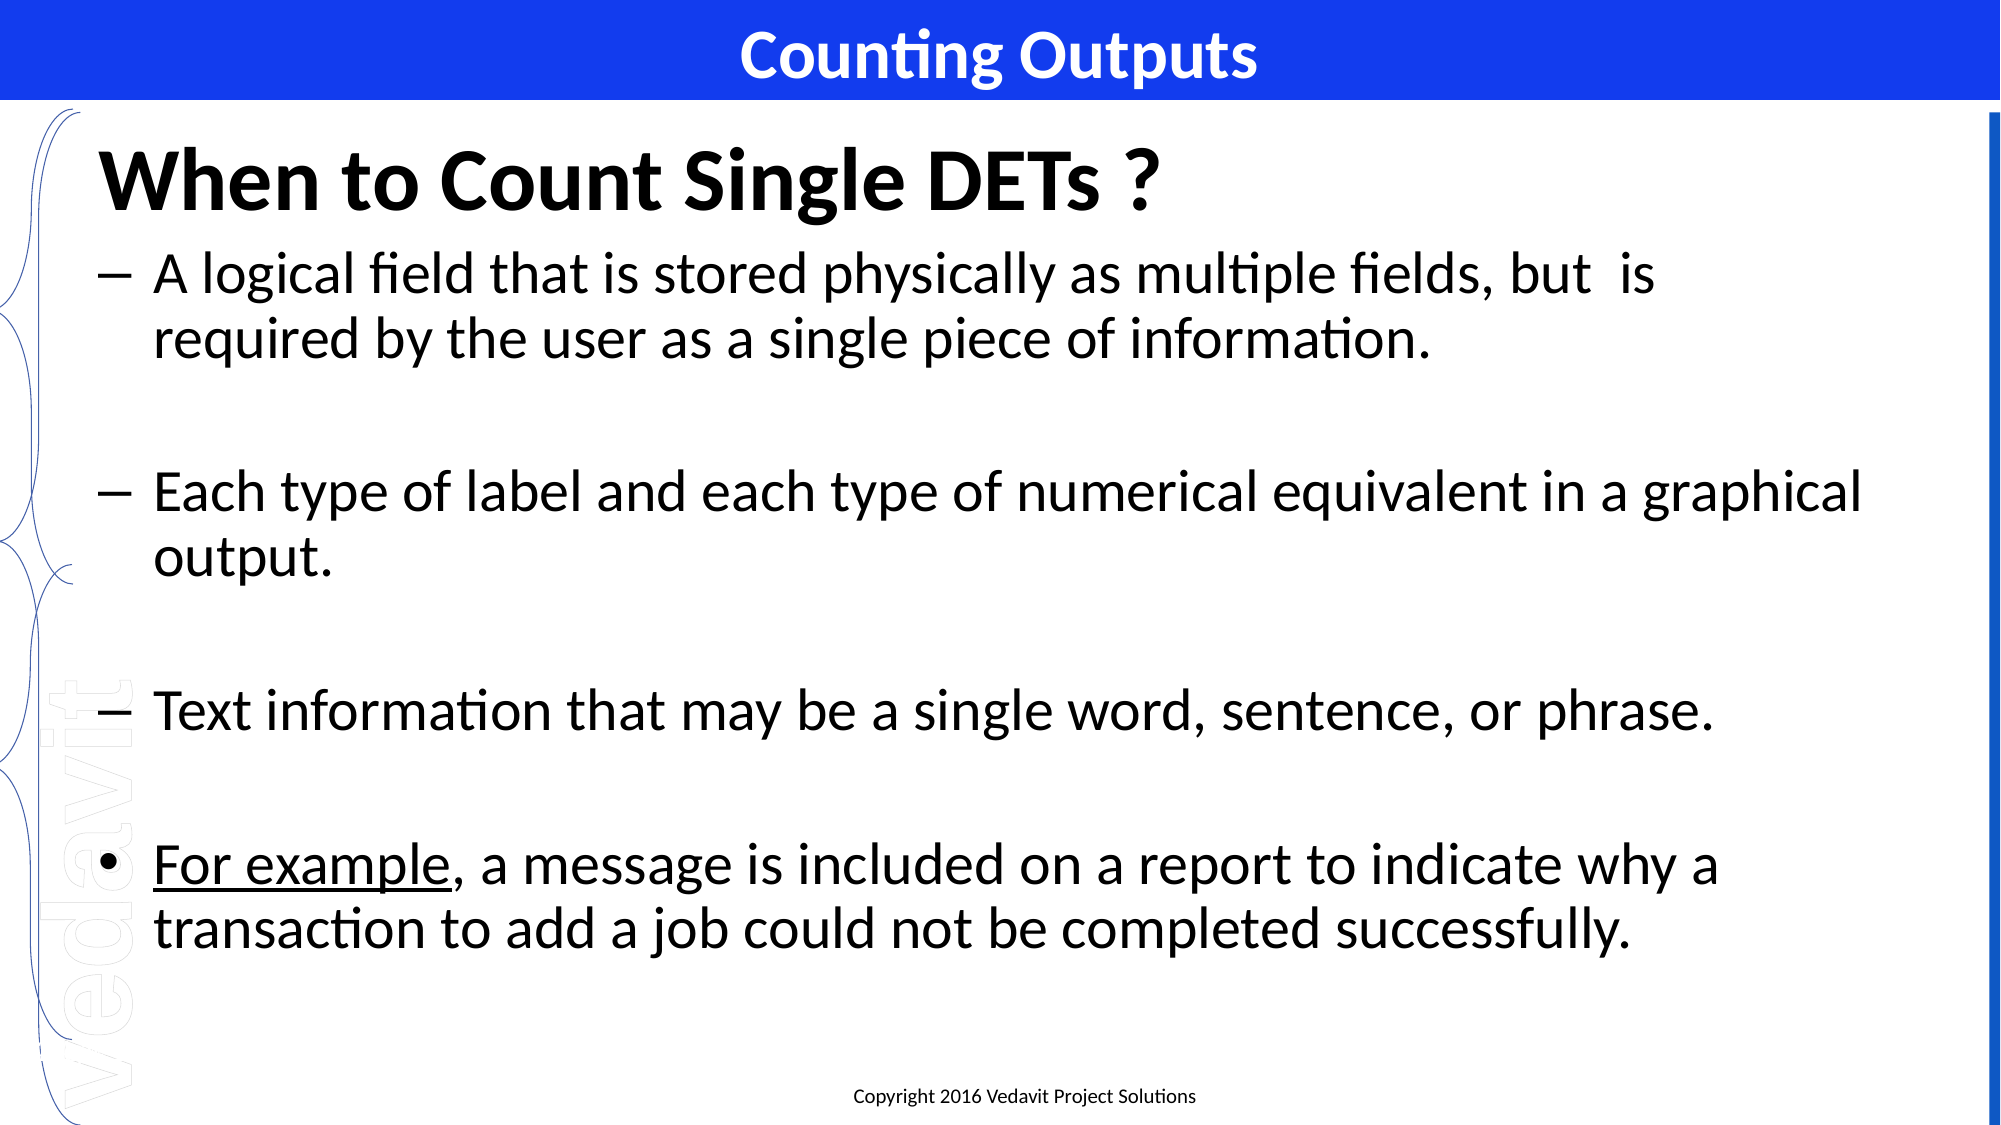

# Counting Outputs

When to Count Single DETs ?
A logical field that is stored physically as multiple fields, but  is required by the user as a single piece of information.

Each type of label and each type of numerical equivalent in a graphical output.

Text information that may be a single word, sentence, or phrase.

For example, a message is included on a report to indicate why a transaction to add a job could not be completed successfully.

04-Apr-16
Slide #